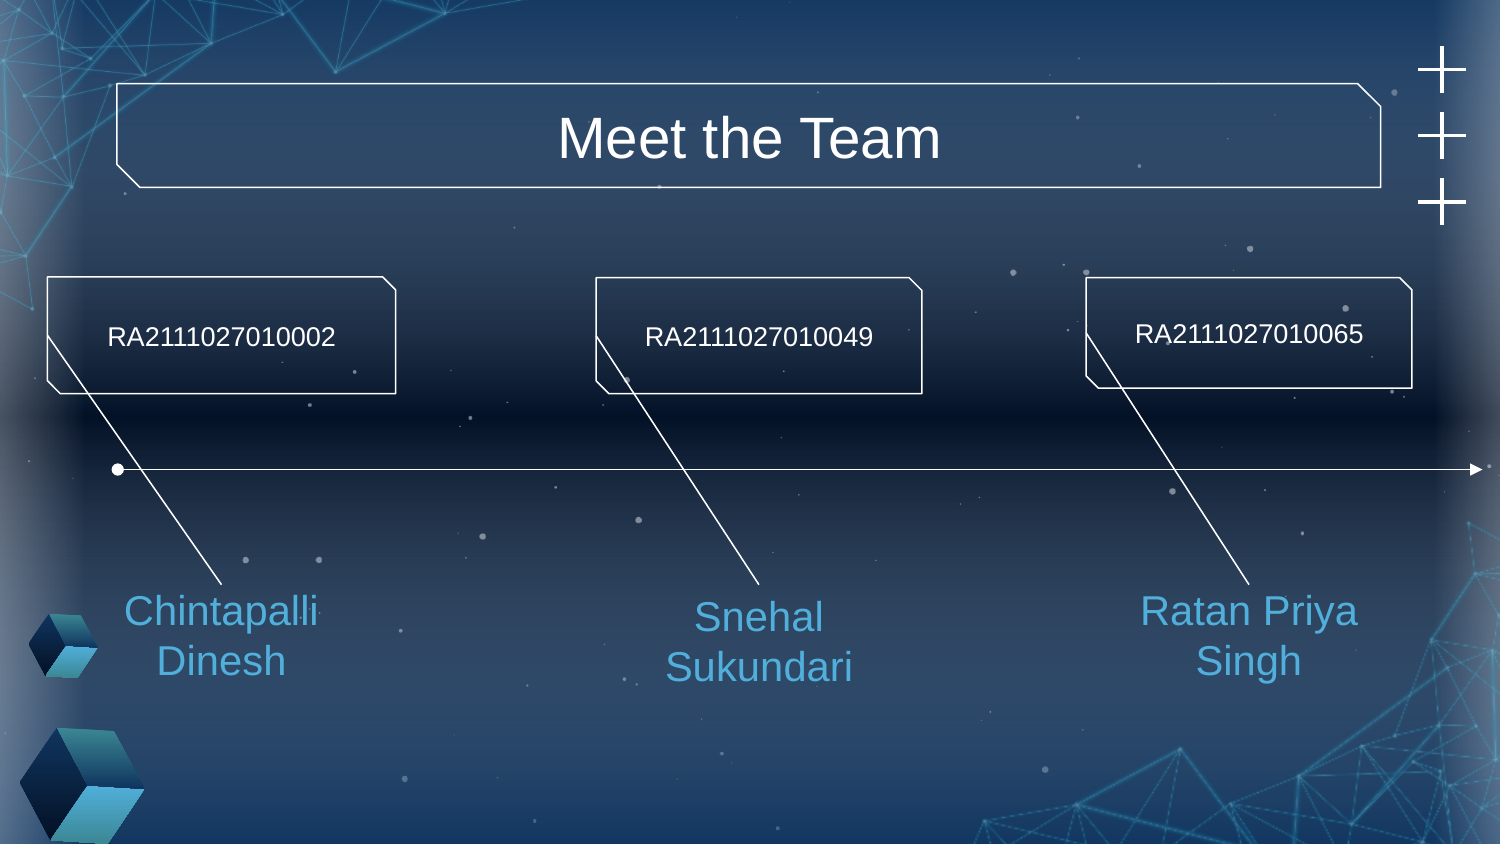

# Meet the Team
RA2111027010002
RA2111027010049
RA2111027010065

Chintapalli Dinesh
Ratan Priya
Singh
Snehal Sukundari